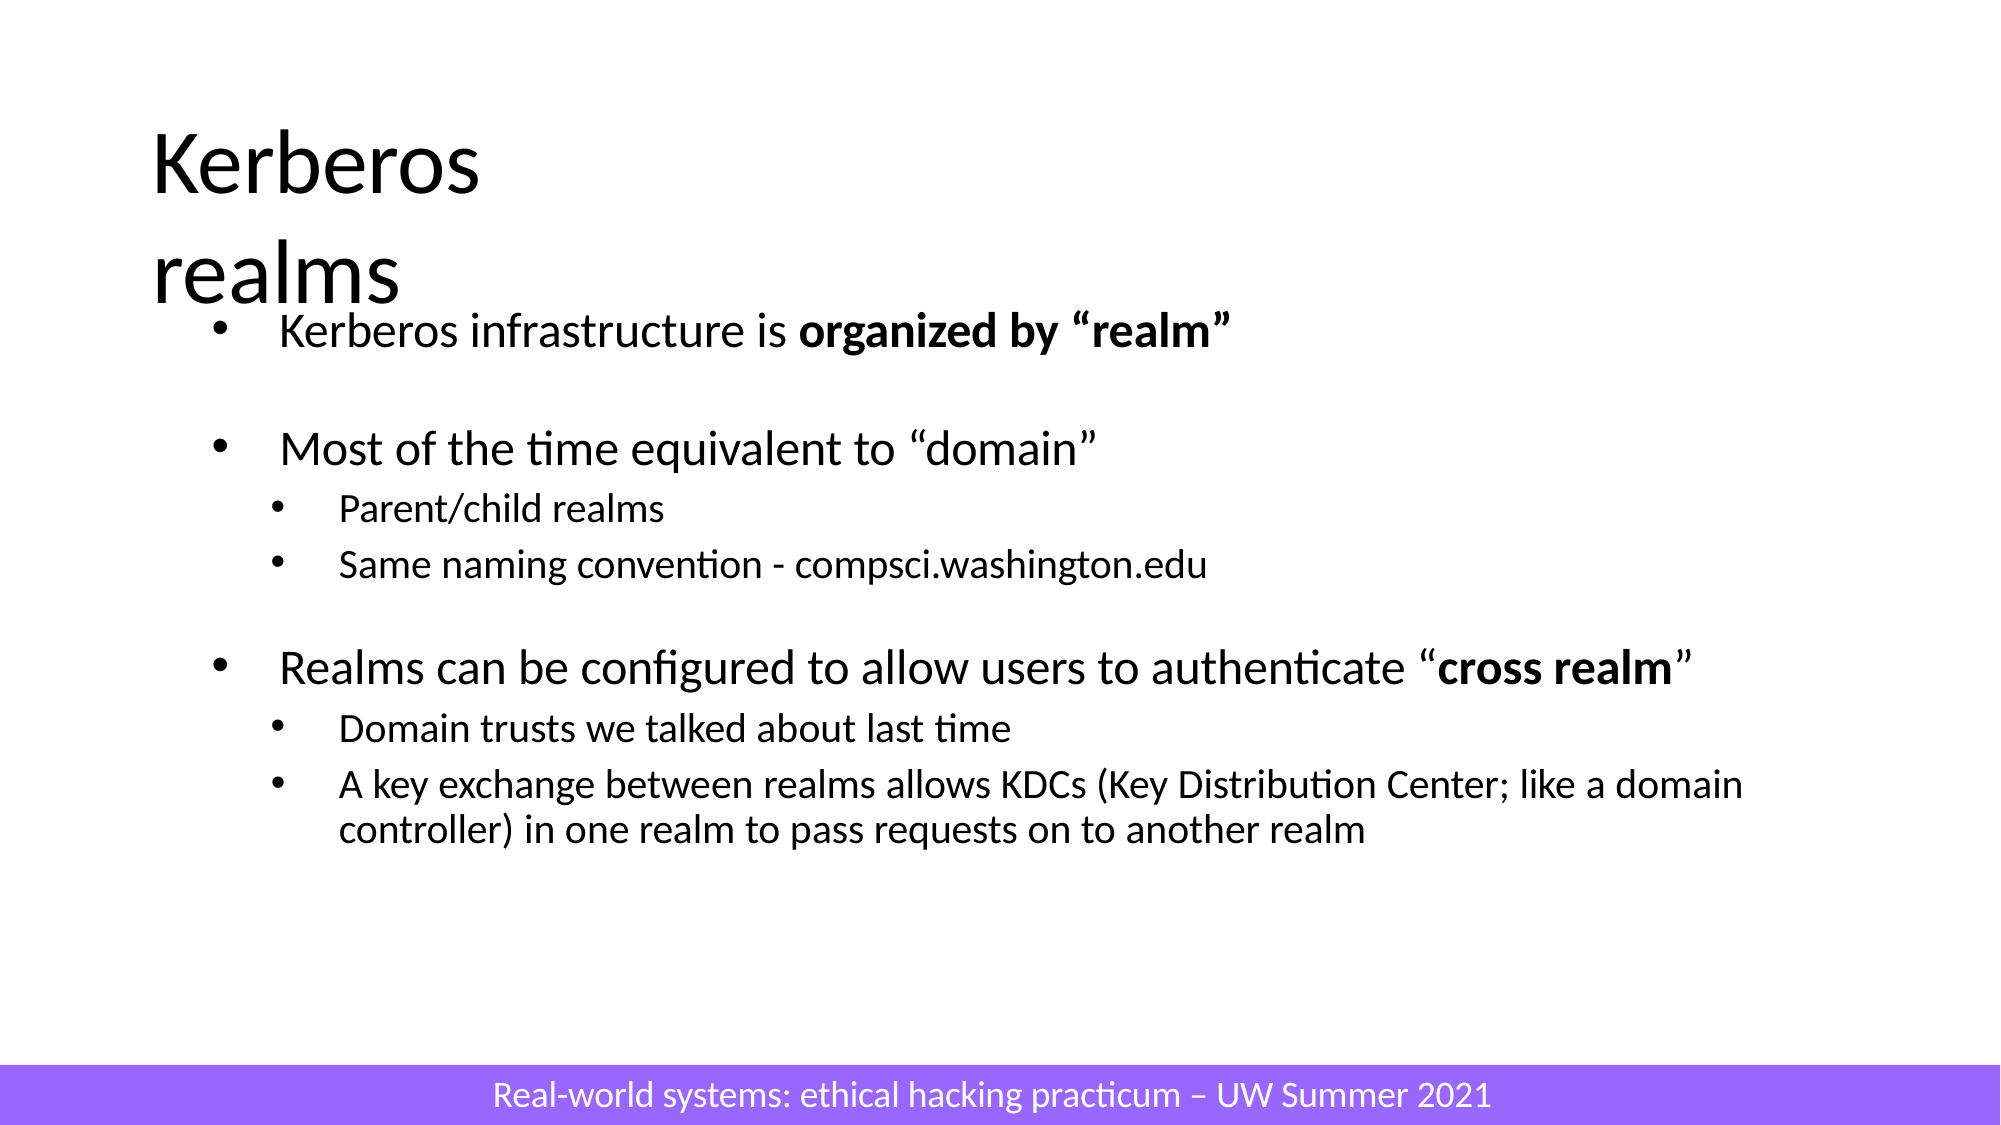

# Kerberos realms
Kerberos infrastructure is organized by “realm”

Most of the time equivalent to “domain”
Parent/child realms
Same naming convention - compsci.washington.edu

Realms can be configured to allow users to authenticate “cross realm”
Domain trusts we talked about last time
A key exchange between realms allows KDCs (Key Distribution Center; like a domain  controller) in one realm to pass requests on to another realm
Real-world systems: ethical hacking practicum – UW Summer 2021